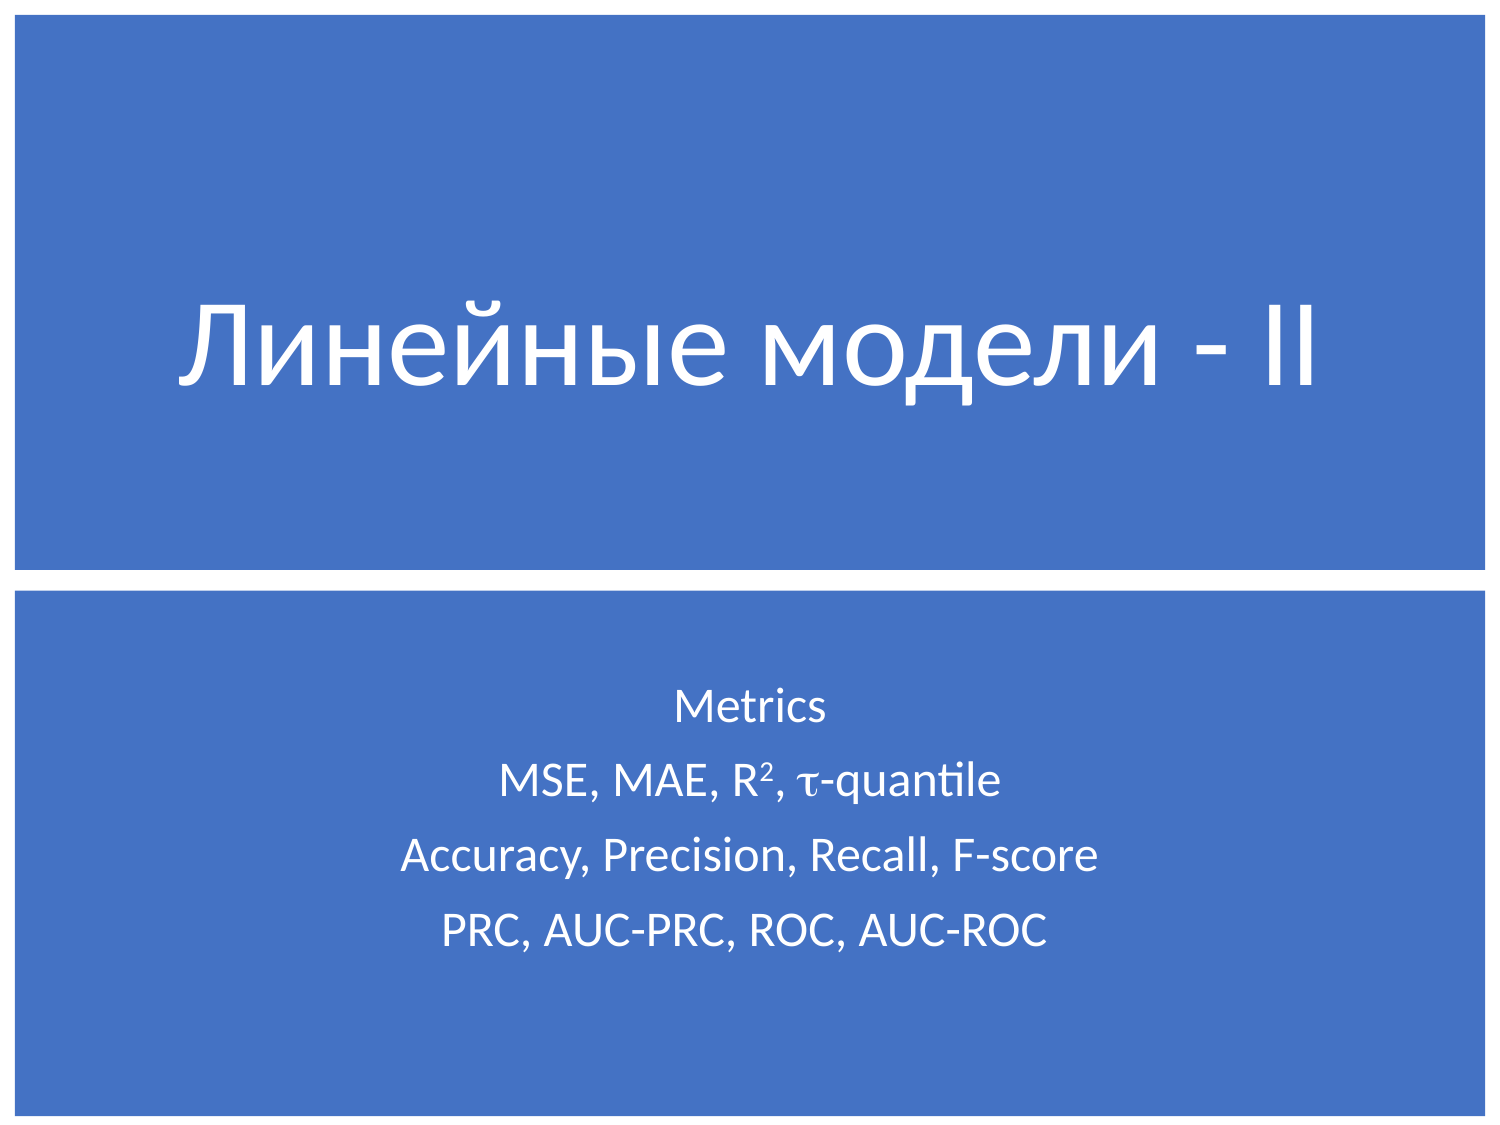

# Линейные модели - II

Metrics
MSE, MAE, R2, τ-quantile
Accuracy, Precision, Recall, F-score
PRC, AUC-PRC, ROC, AUC-ROC